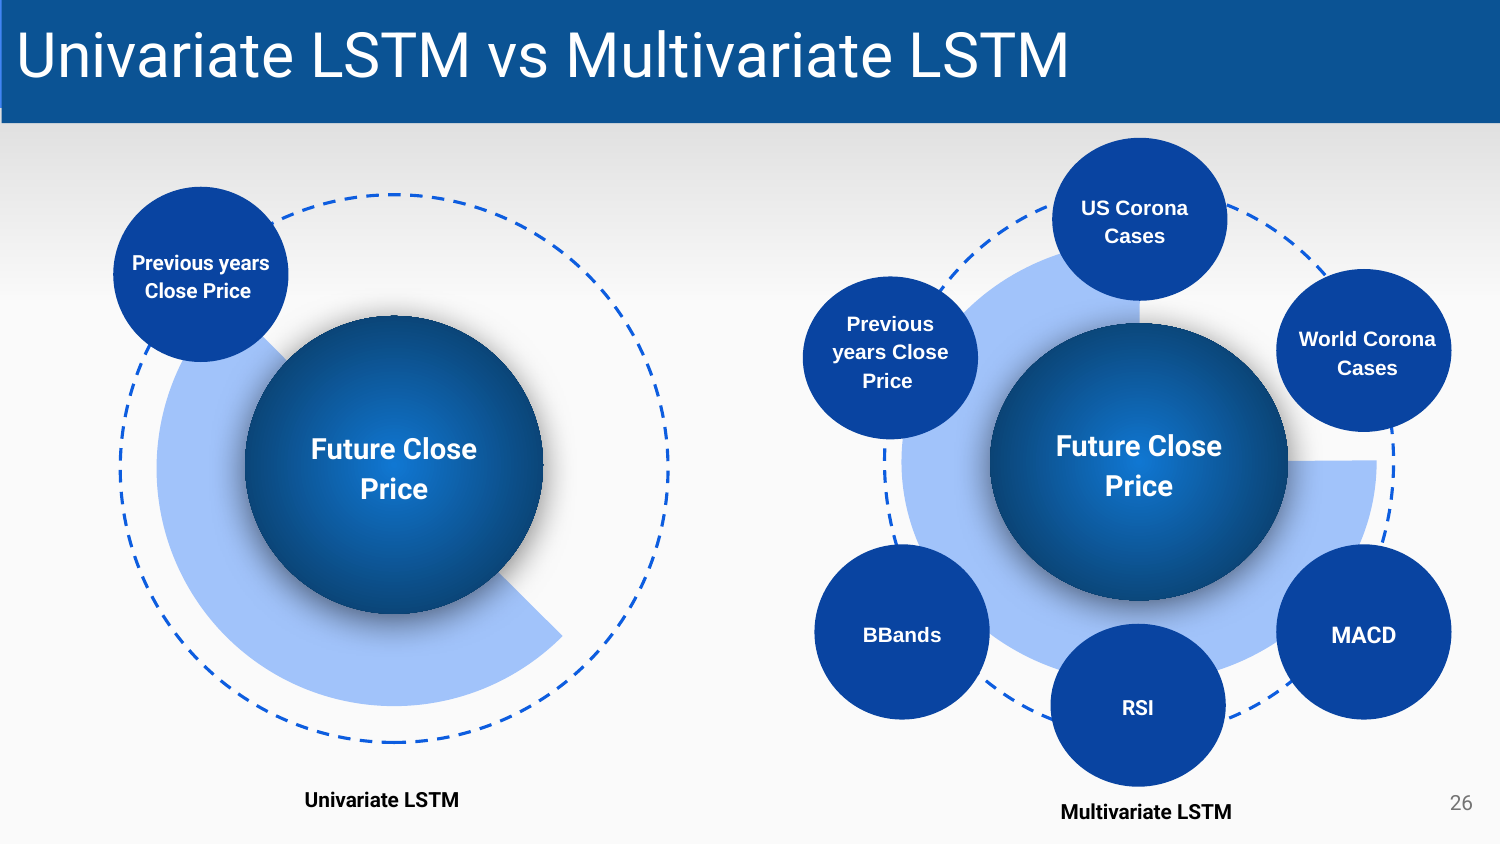

Univariate LSTM vs Multivariate LSTM

US Corona Cases

World Corona Cases

Previous years Close Price

Future Close Price

RSI

Previous years Close Price

Future Close Price

Lorem ipsum

BBands

MACD
26
Univariate LSTM
Multivariate LSTM